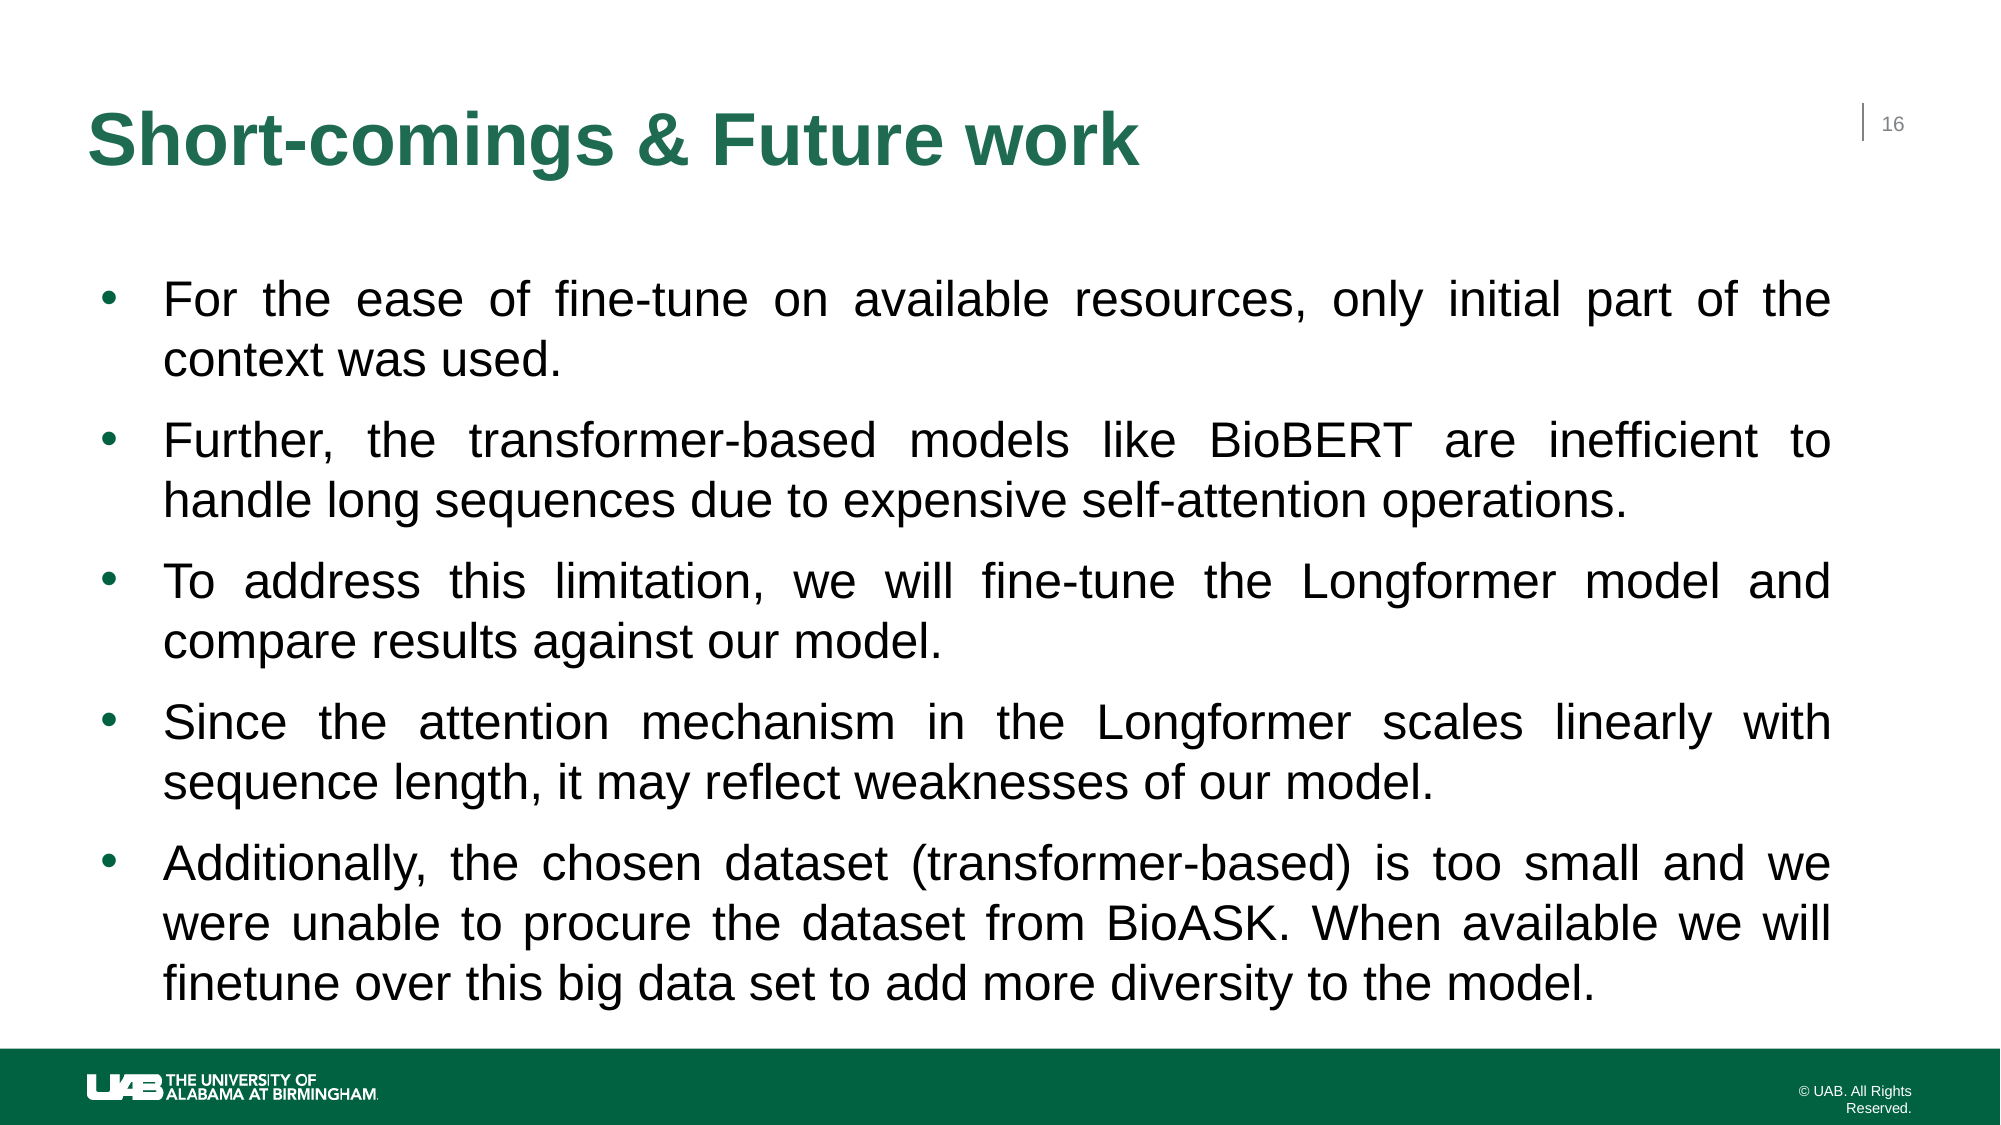

# Short-comings & Future work
16
For the ease of fine-tune on available resources, only initial part of the context was used.
Further, the transformer-based models like BioBERT are inefficient to handle long sequences due to expensive self-attention operations.
To address this limitation, we will fine-tune the Longformer model and compare results against our model.
Since the attention mechanism in the Longformer scales linearly with sequence length, it may reflect weaknesses of our model.
Additionally, the chosen dataset (transformer-based) is too small and we were unable to procure the dataset from BioASK. When available we will finetune over this big data set to add more diversity to the model.